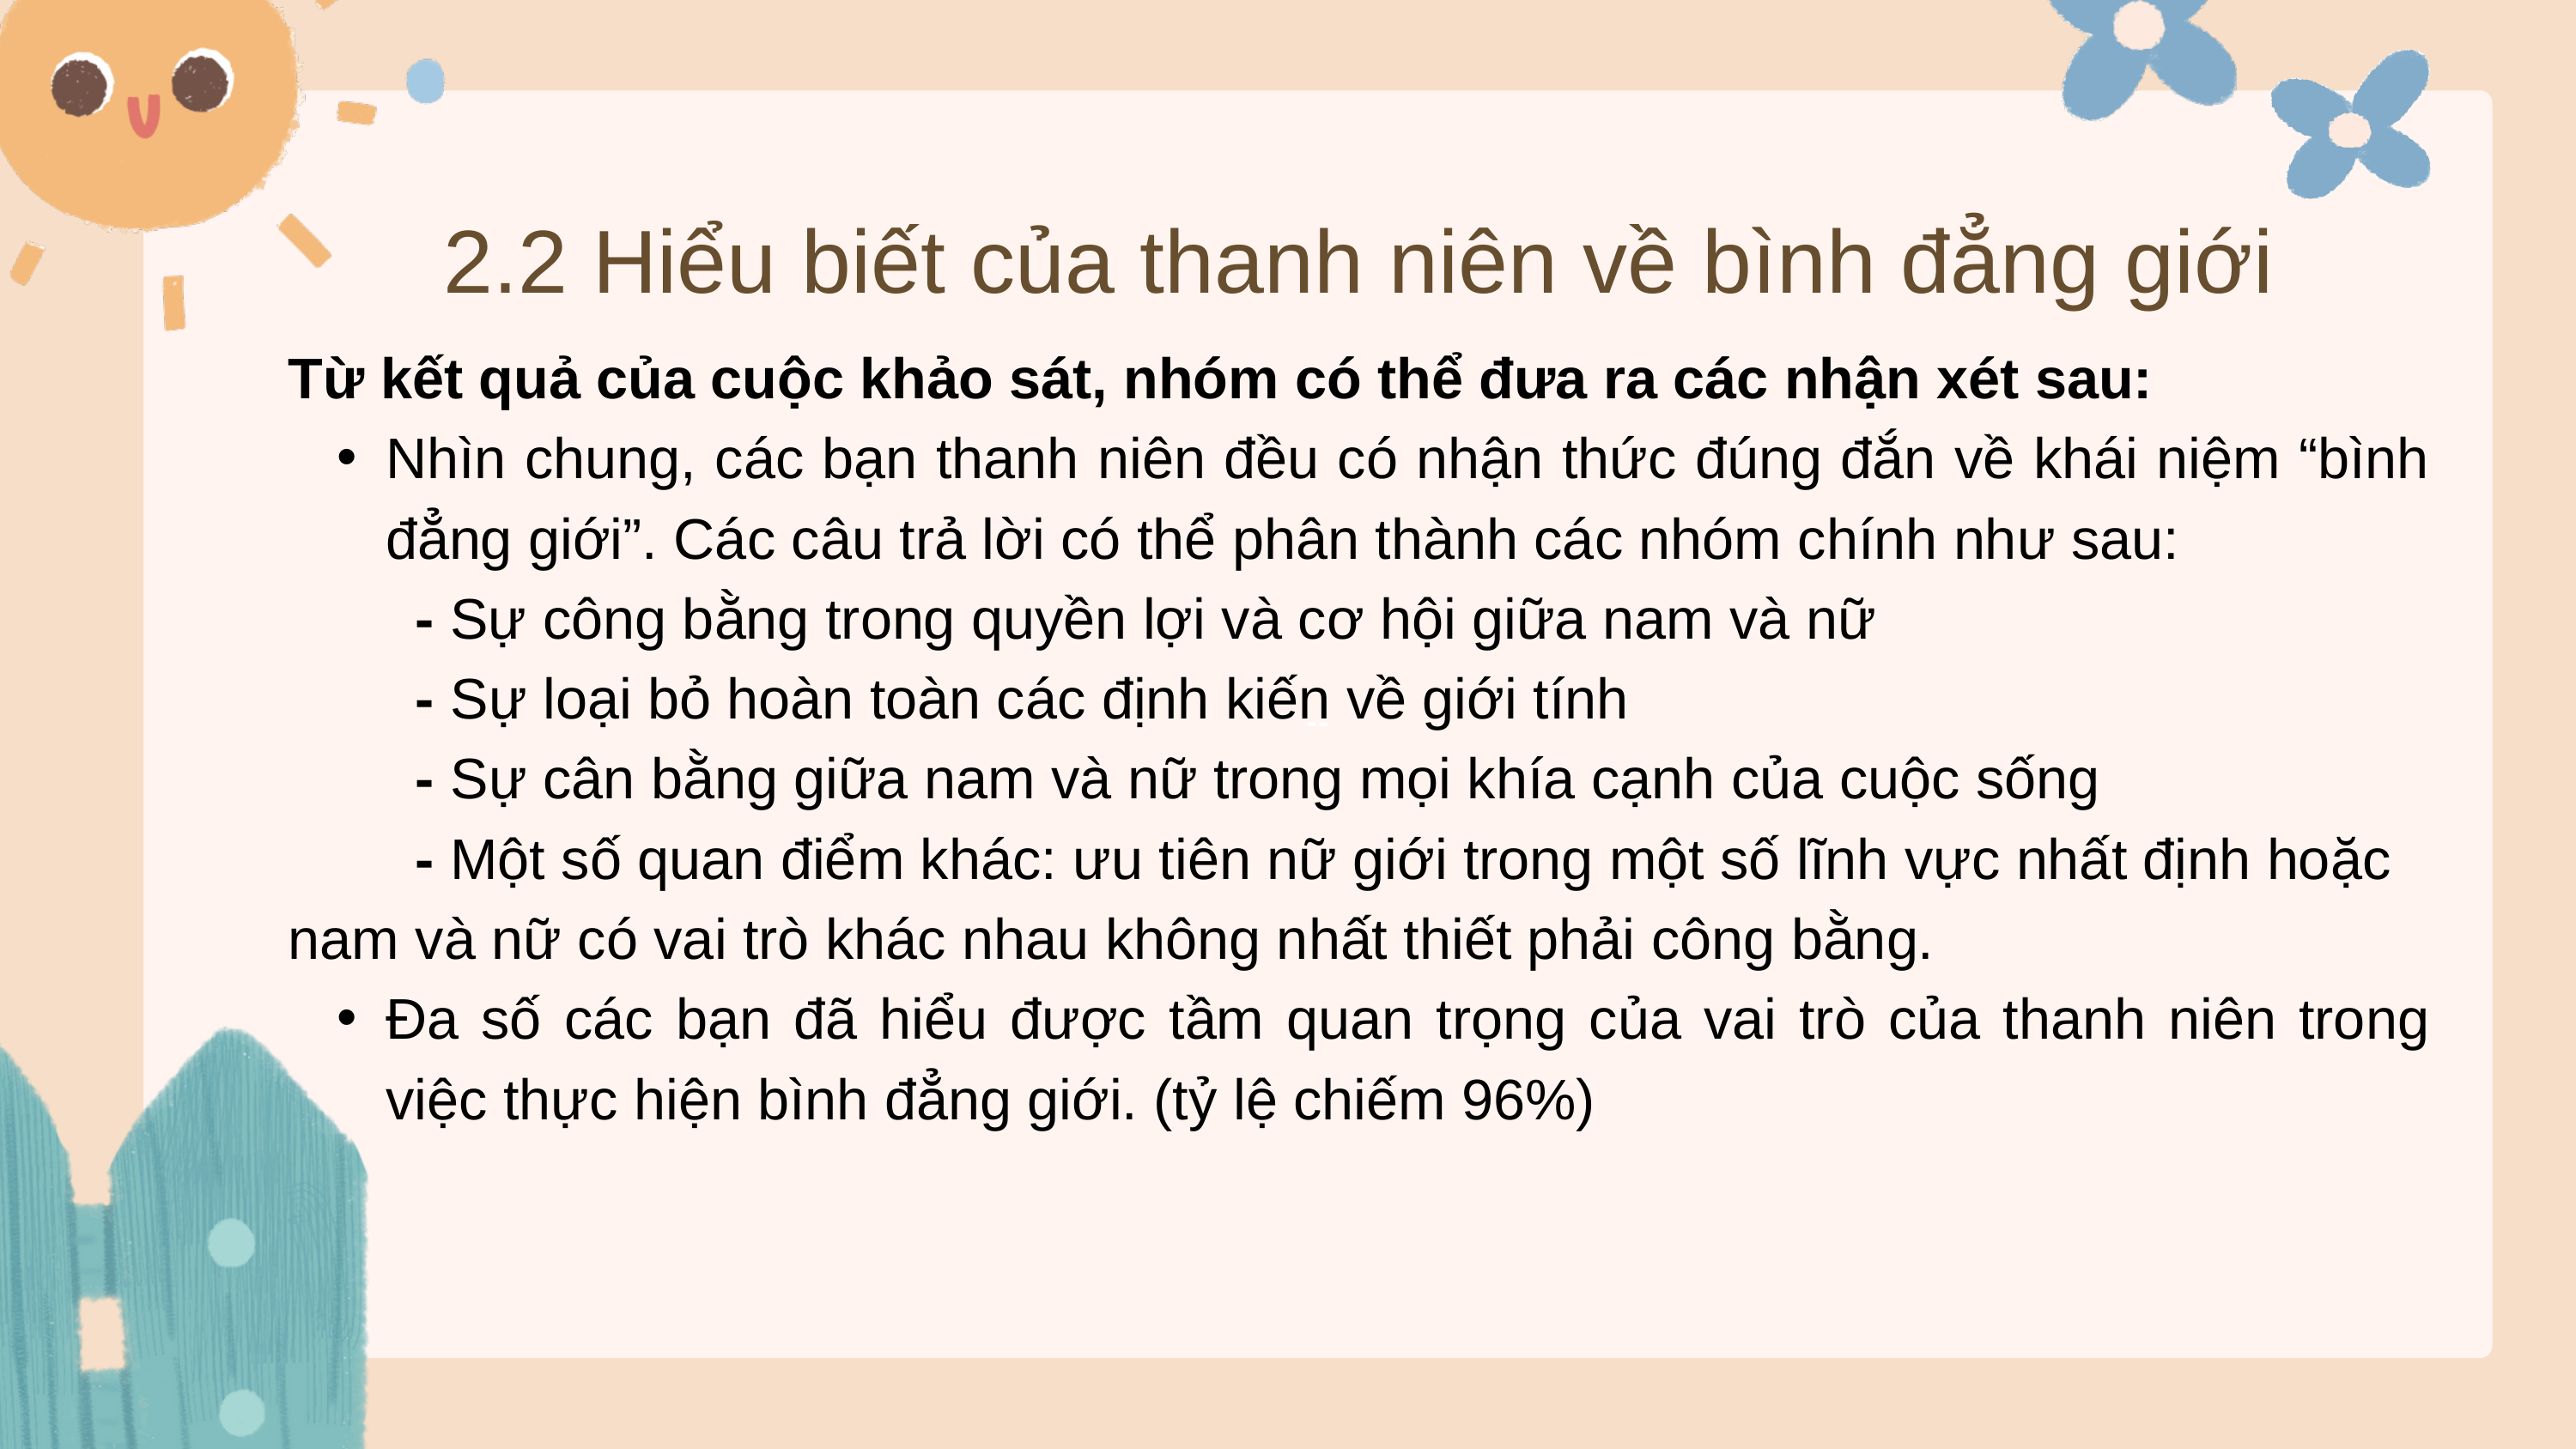

--
2.2 Hiểu biết của thanh niên về bình đẳng giới
Từ kết quả của cuộc khảo sát, nhóm có thể đưa ra các nhận xét sau:
Nhìn chung, các bạn thanh niên đều có nhận thức đúng đắn về khái niệm “bình đẳng giới”. Các câu trả lời có thể phân thành các nhóm chính như sau:
        - Sự công bằng trong quyền lợi và cơ hội giữa nam và nữ
        - Sự loại bỏ hoàn toàn các định kiến về giới tính
        - Sự cân bằng giữa nam và nữ trong mọi khía cạnh của cuộc sống
        - Một số quan điểm khác: ưu tiên nữ giới trong một số lĩnh vực nhất định hoặc nam và nữ có vai trò khác nhau không nhất thiết phải công bằng.
Đa số các bạn đã hiểu được tầm quan trọng của vai trò của thanh niên trong việc thực hiện bình đẳng giới. (tỷ lệ chiếm 96%)